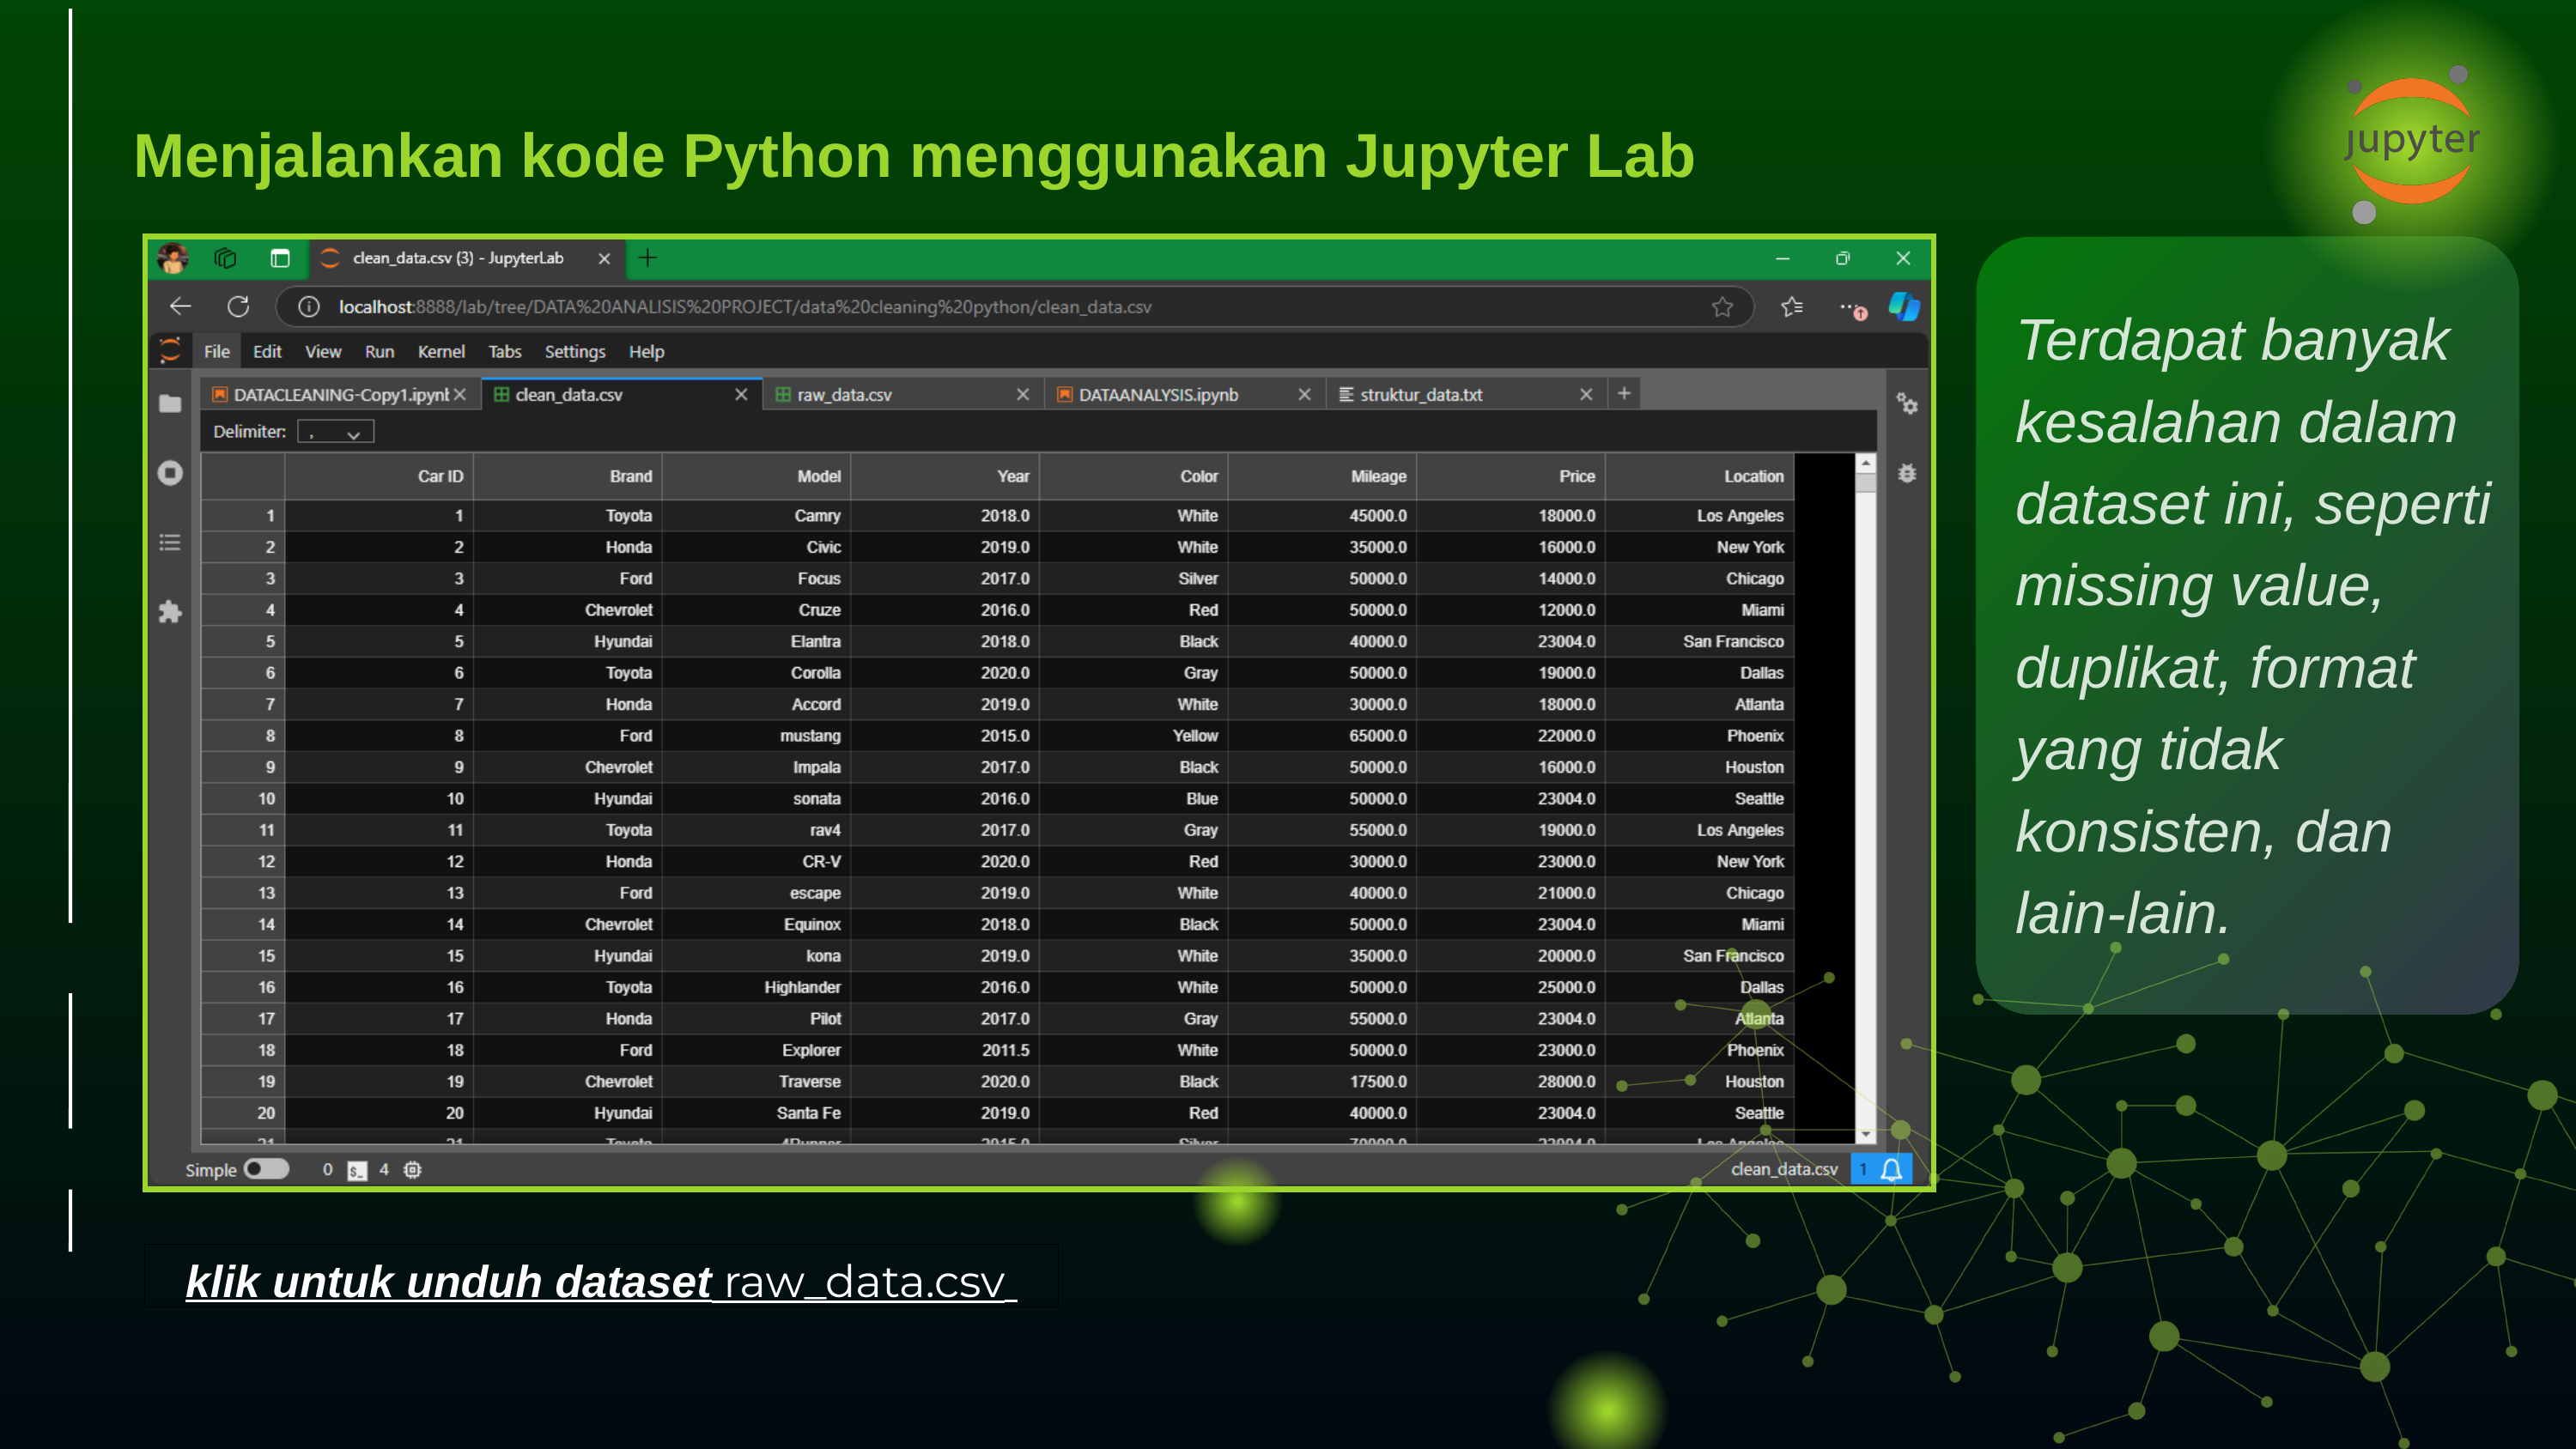

Menjalankan kode Python menggunakan Jupyter Lab

Terdapat banyak kesalahan dalam dataset ini, seperti missing value, duplikat, format yang tidak konsisten, dan lain-lain.

klik untuk unduh dataset raw_data.csv